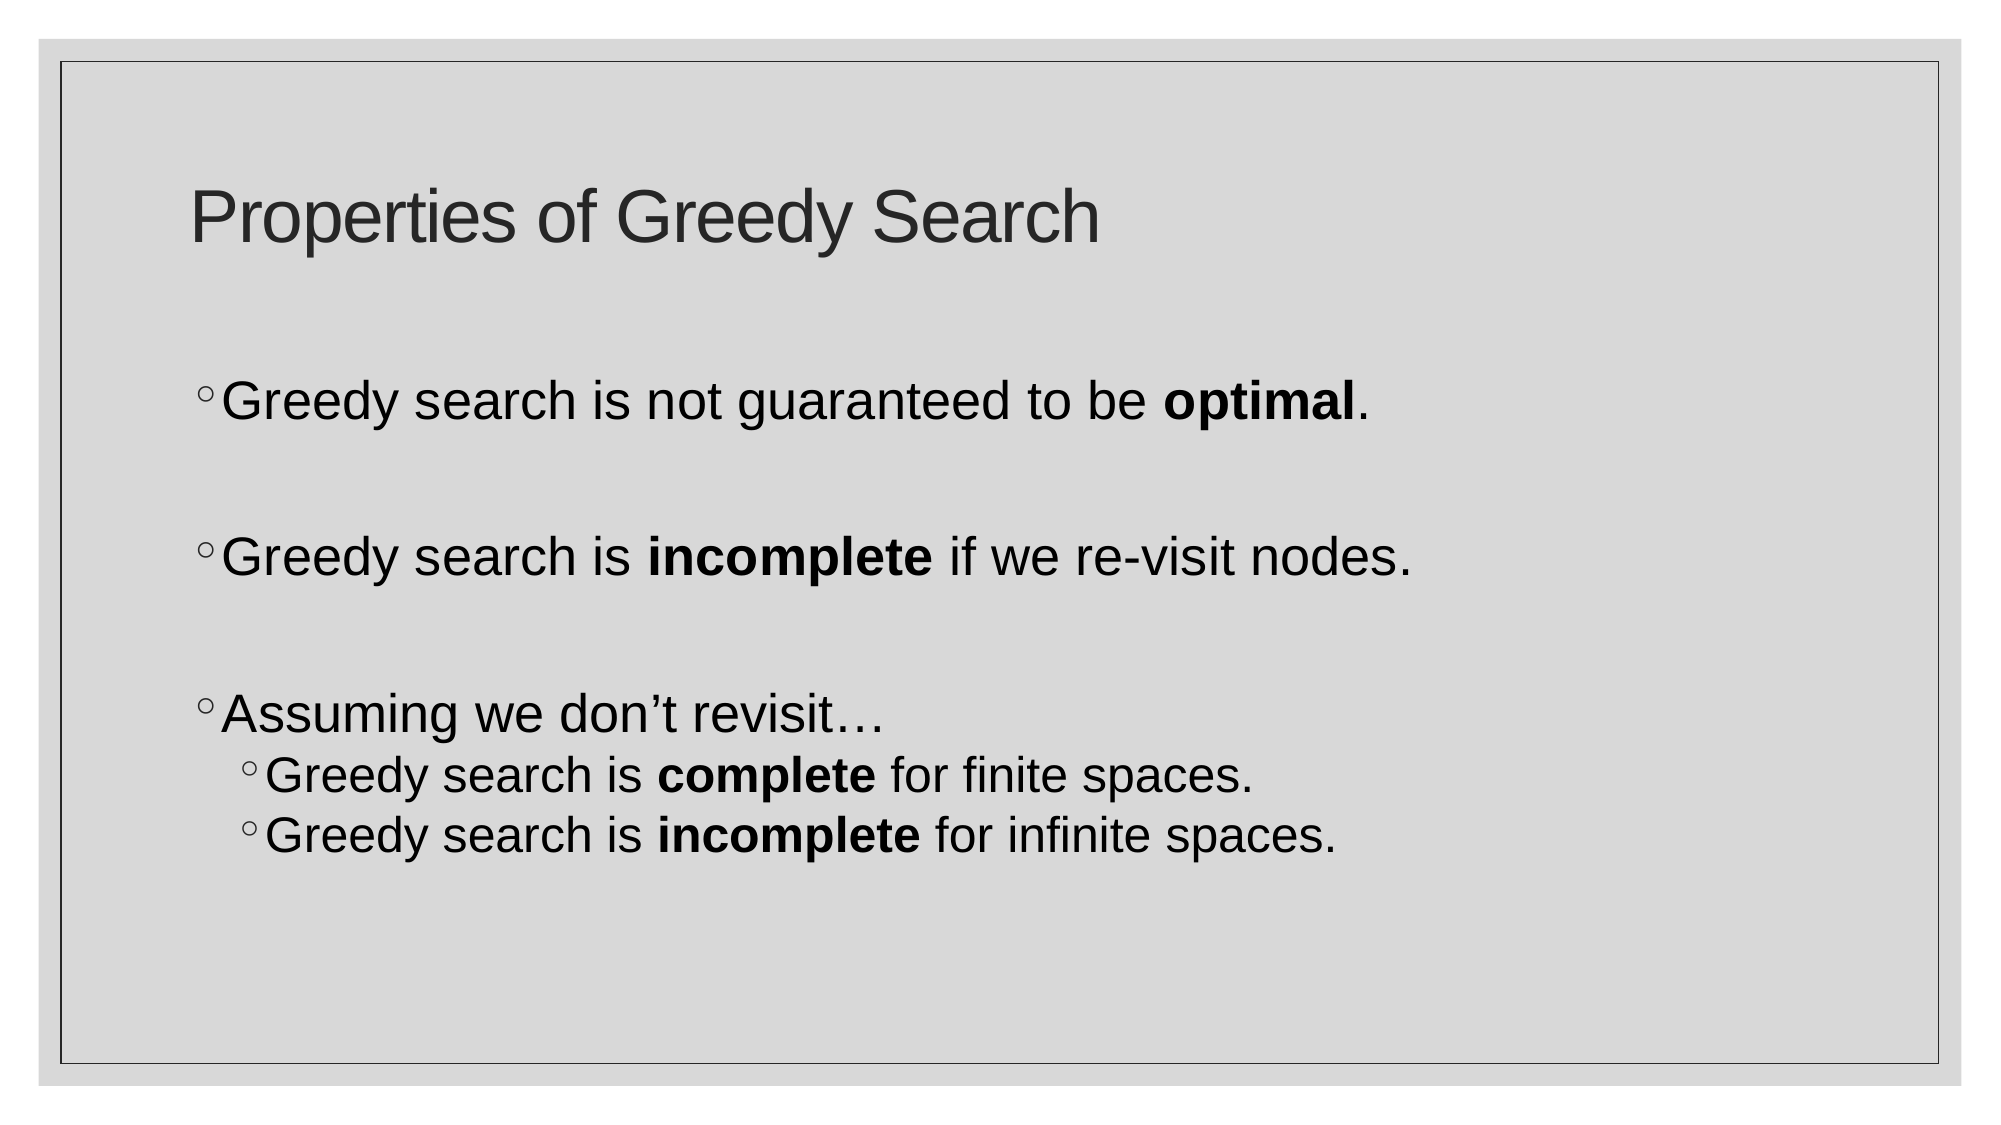

# Properties of Greedy Search

Greedy search is not guaranteed to be optimal.

Greedy search is incomplete if we re-visit nodes.

Assuming we don’t revisit…
Greedy search is complete for finite spaces.
Greedy search is incomplete for infinite spaces.